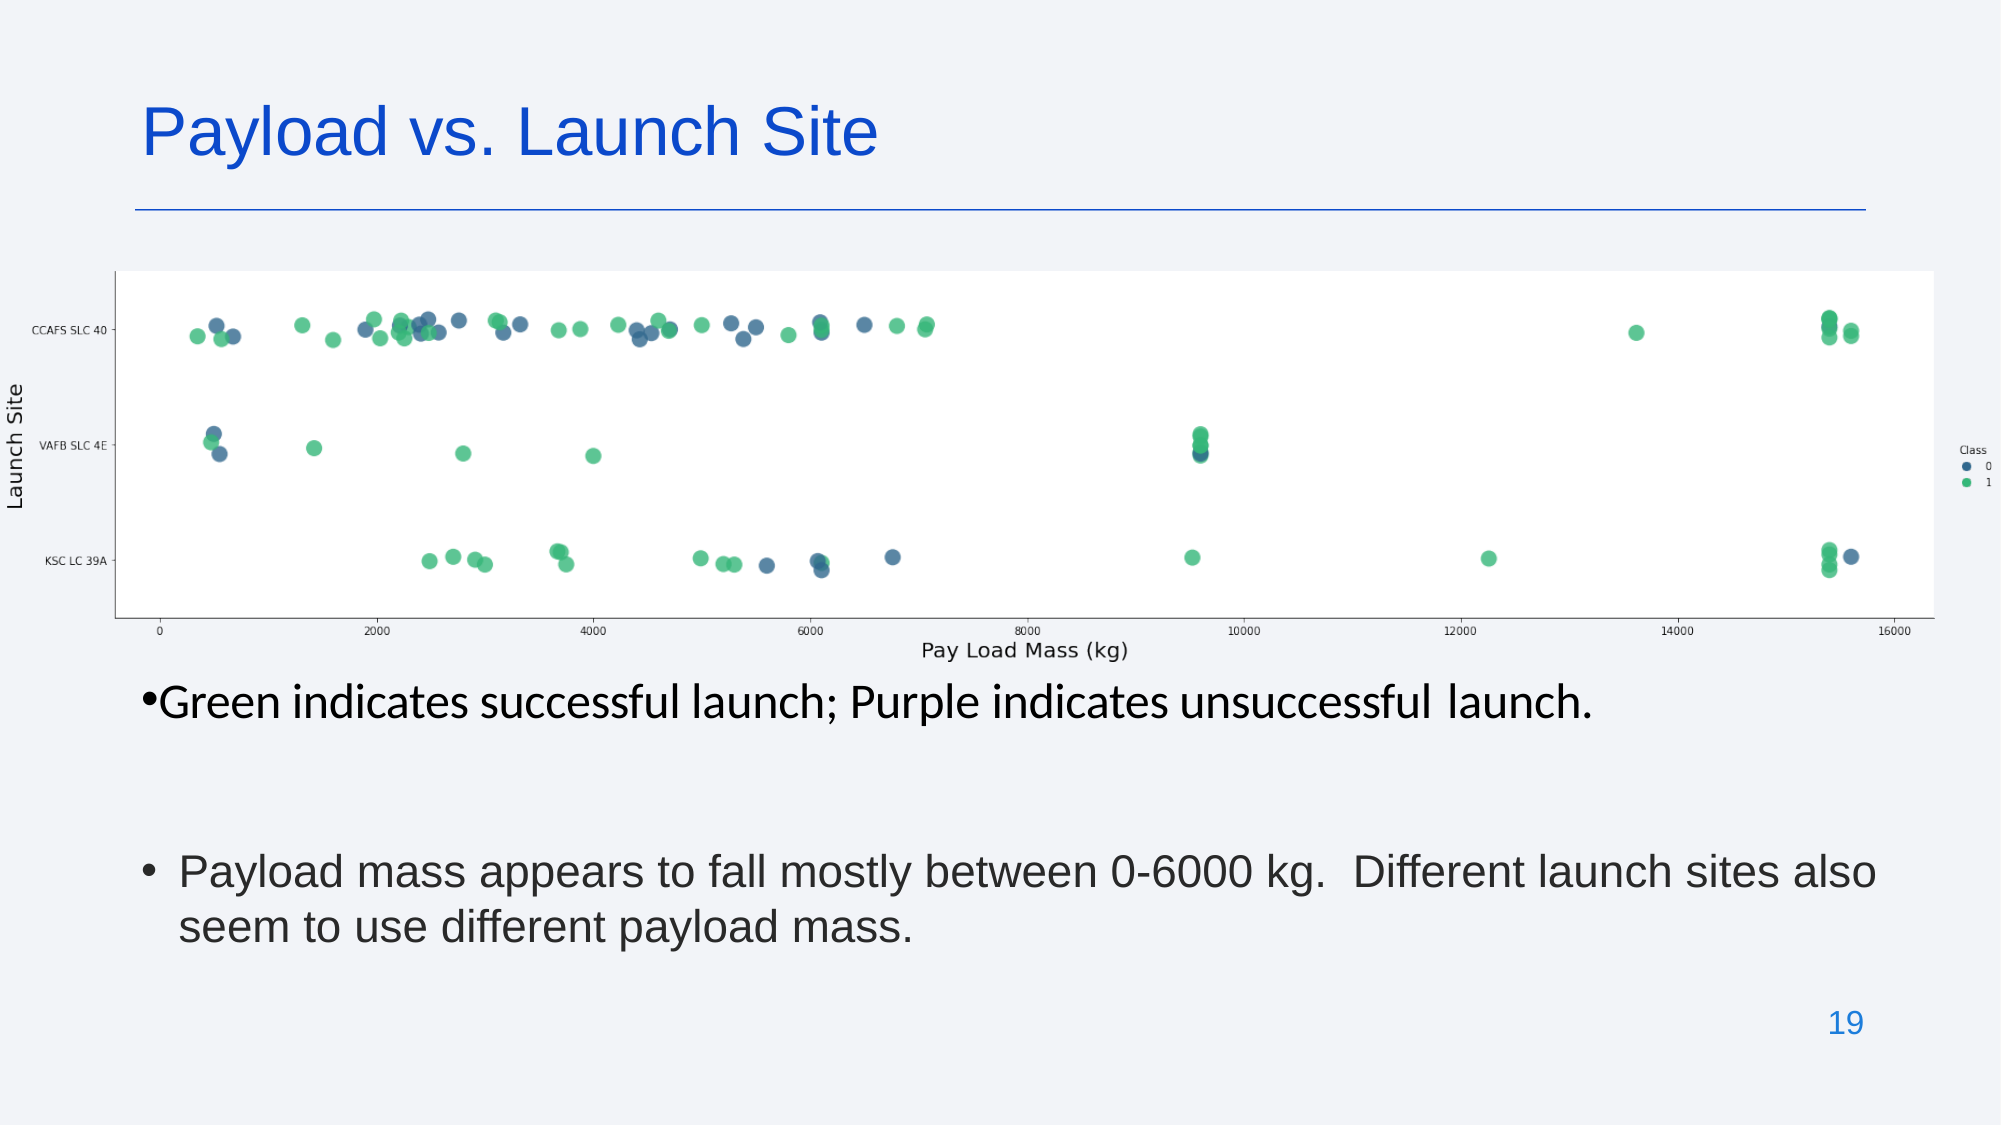

Payload vs. Launch Site

Green indicates successful launch; Purple indicates unsuccessful launch.

Payload mass appears to fall mostly between 0-6000 kg.  Different launch sites also seem to use different payload mass.
19